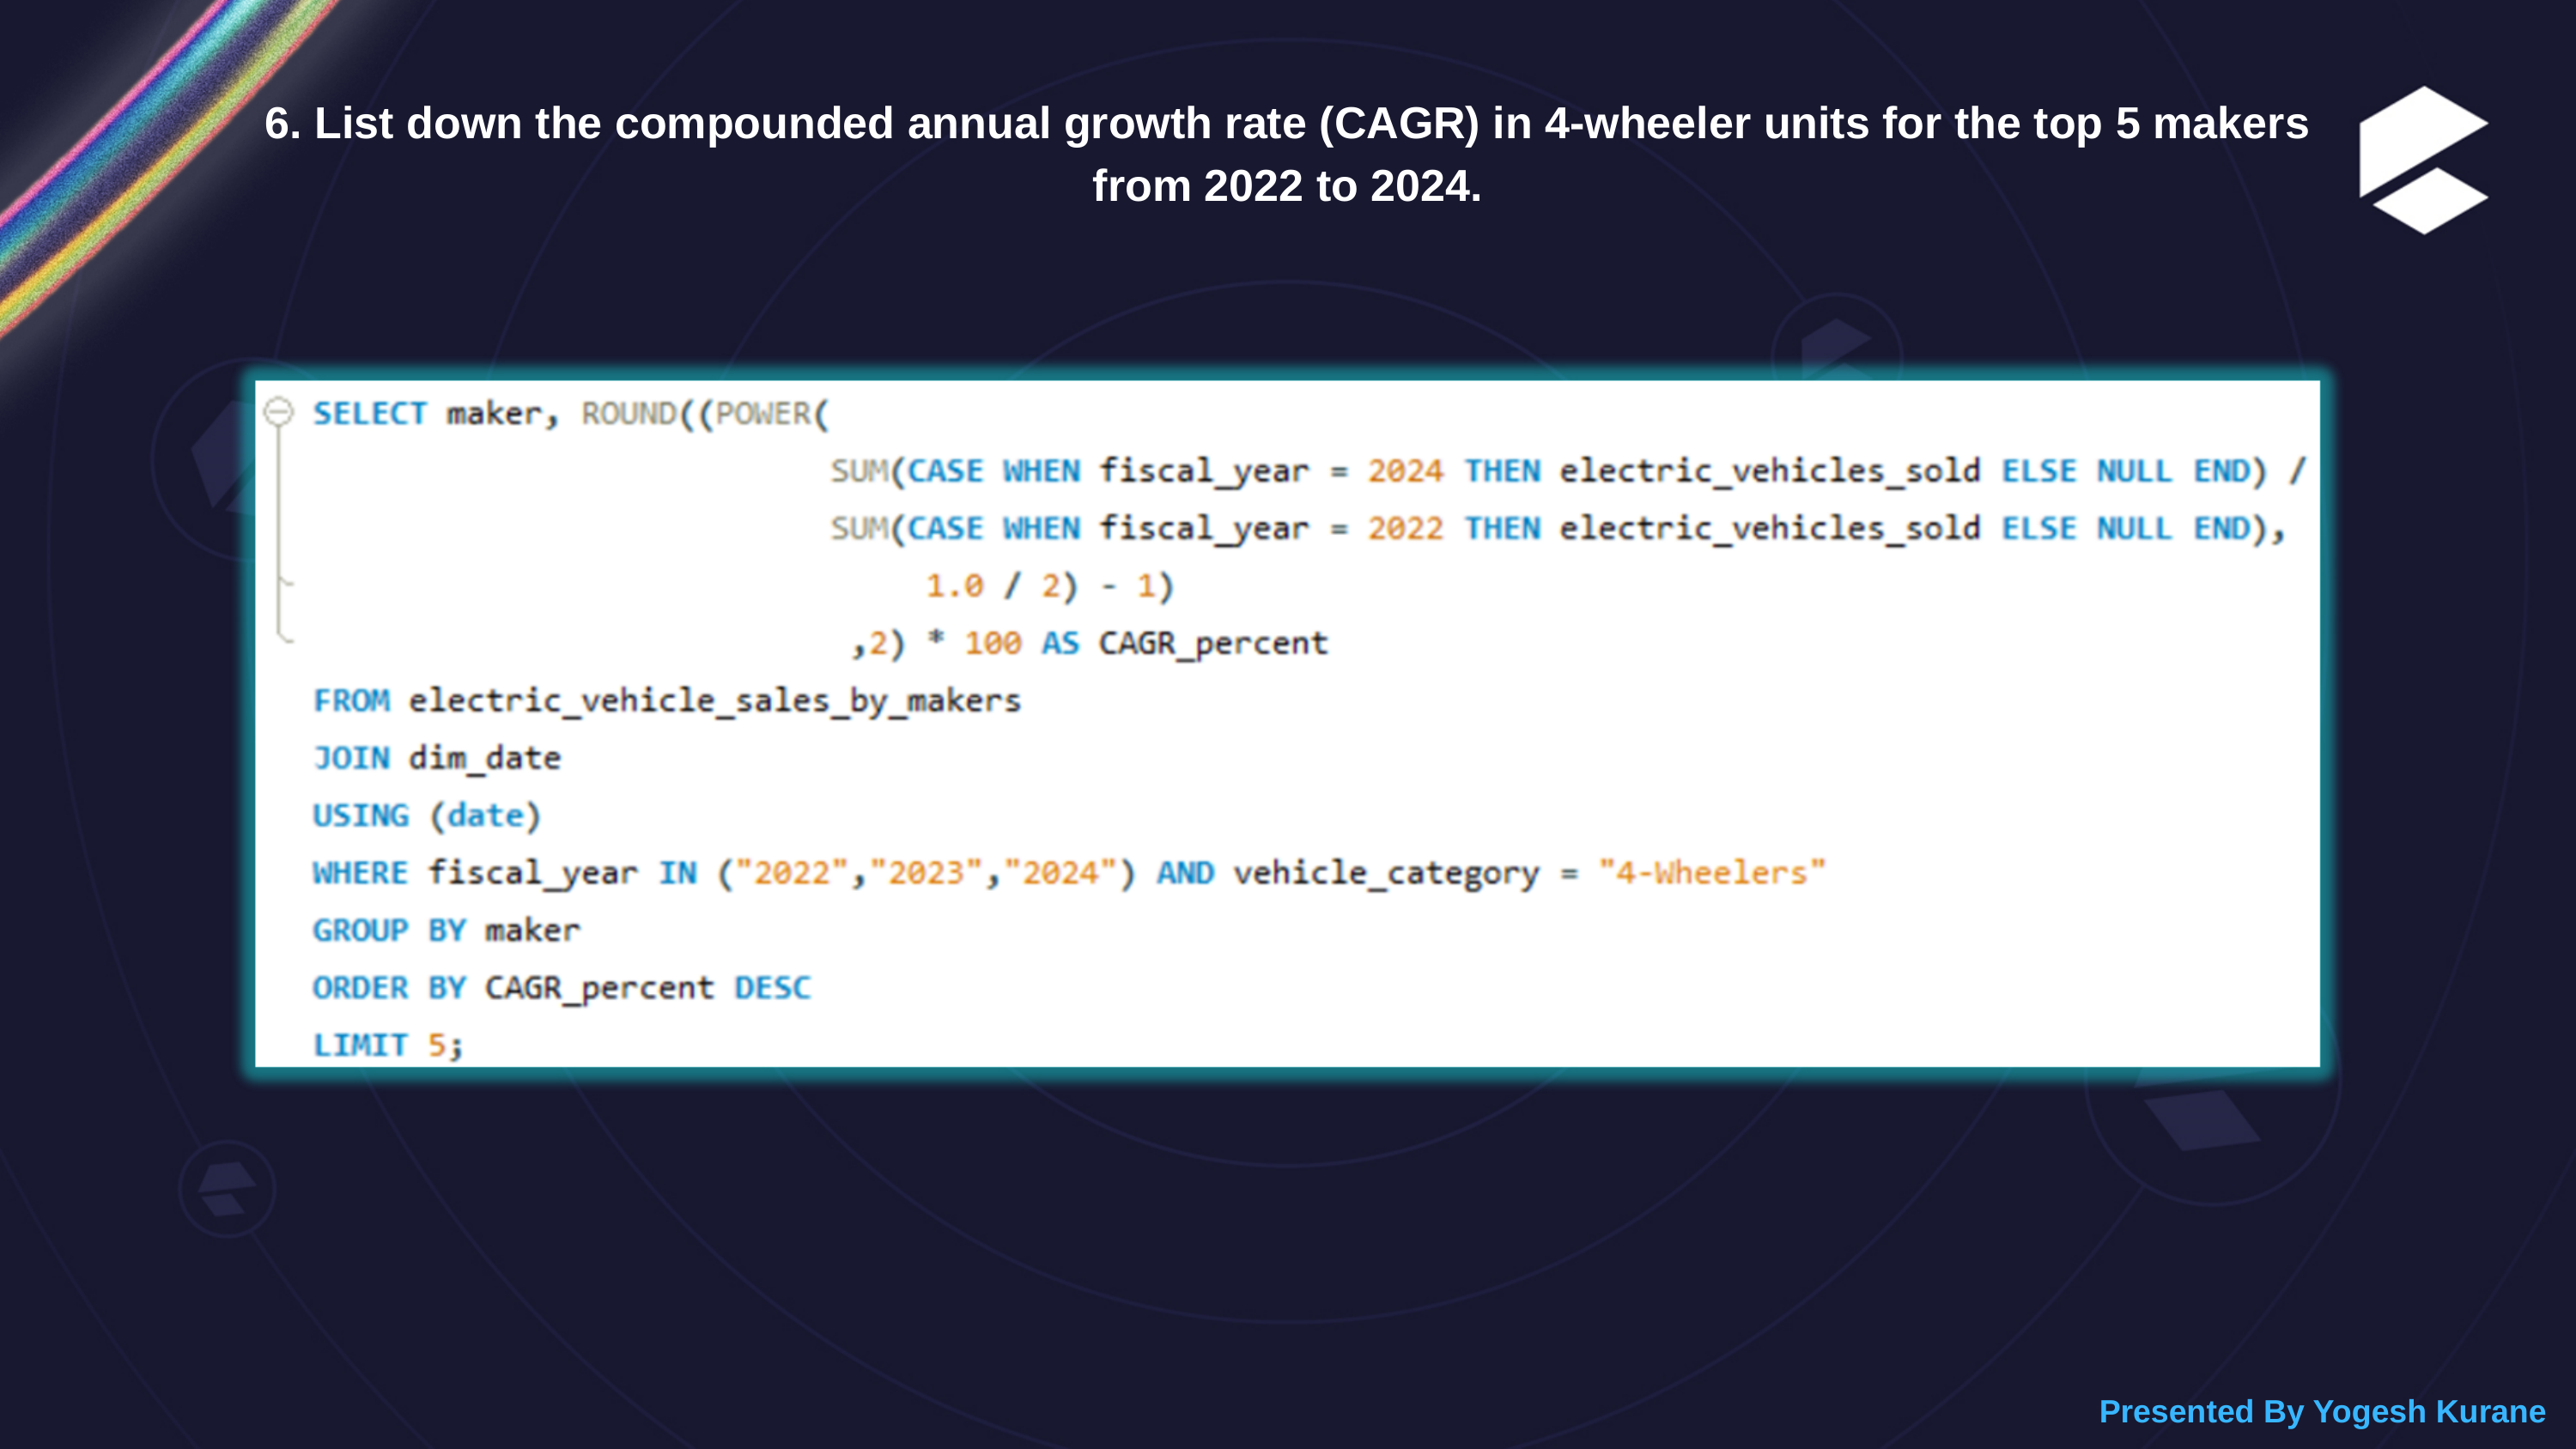

6. List down the compounded annual growth rate (CAGR) in 4-wheeler units for the top 5 makers from 2022 to 2024.

Presented By Yogesh Kurane